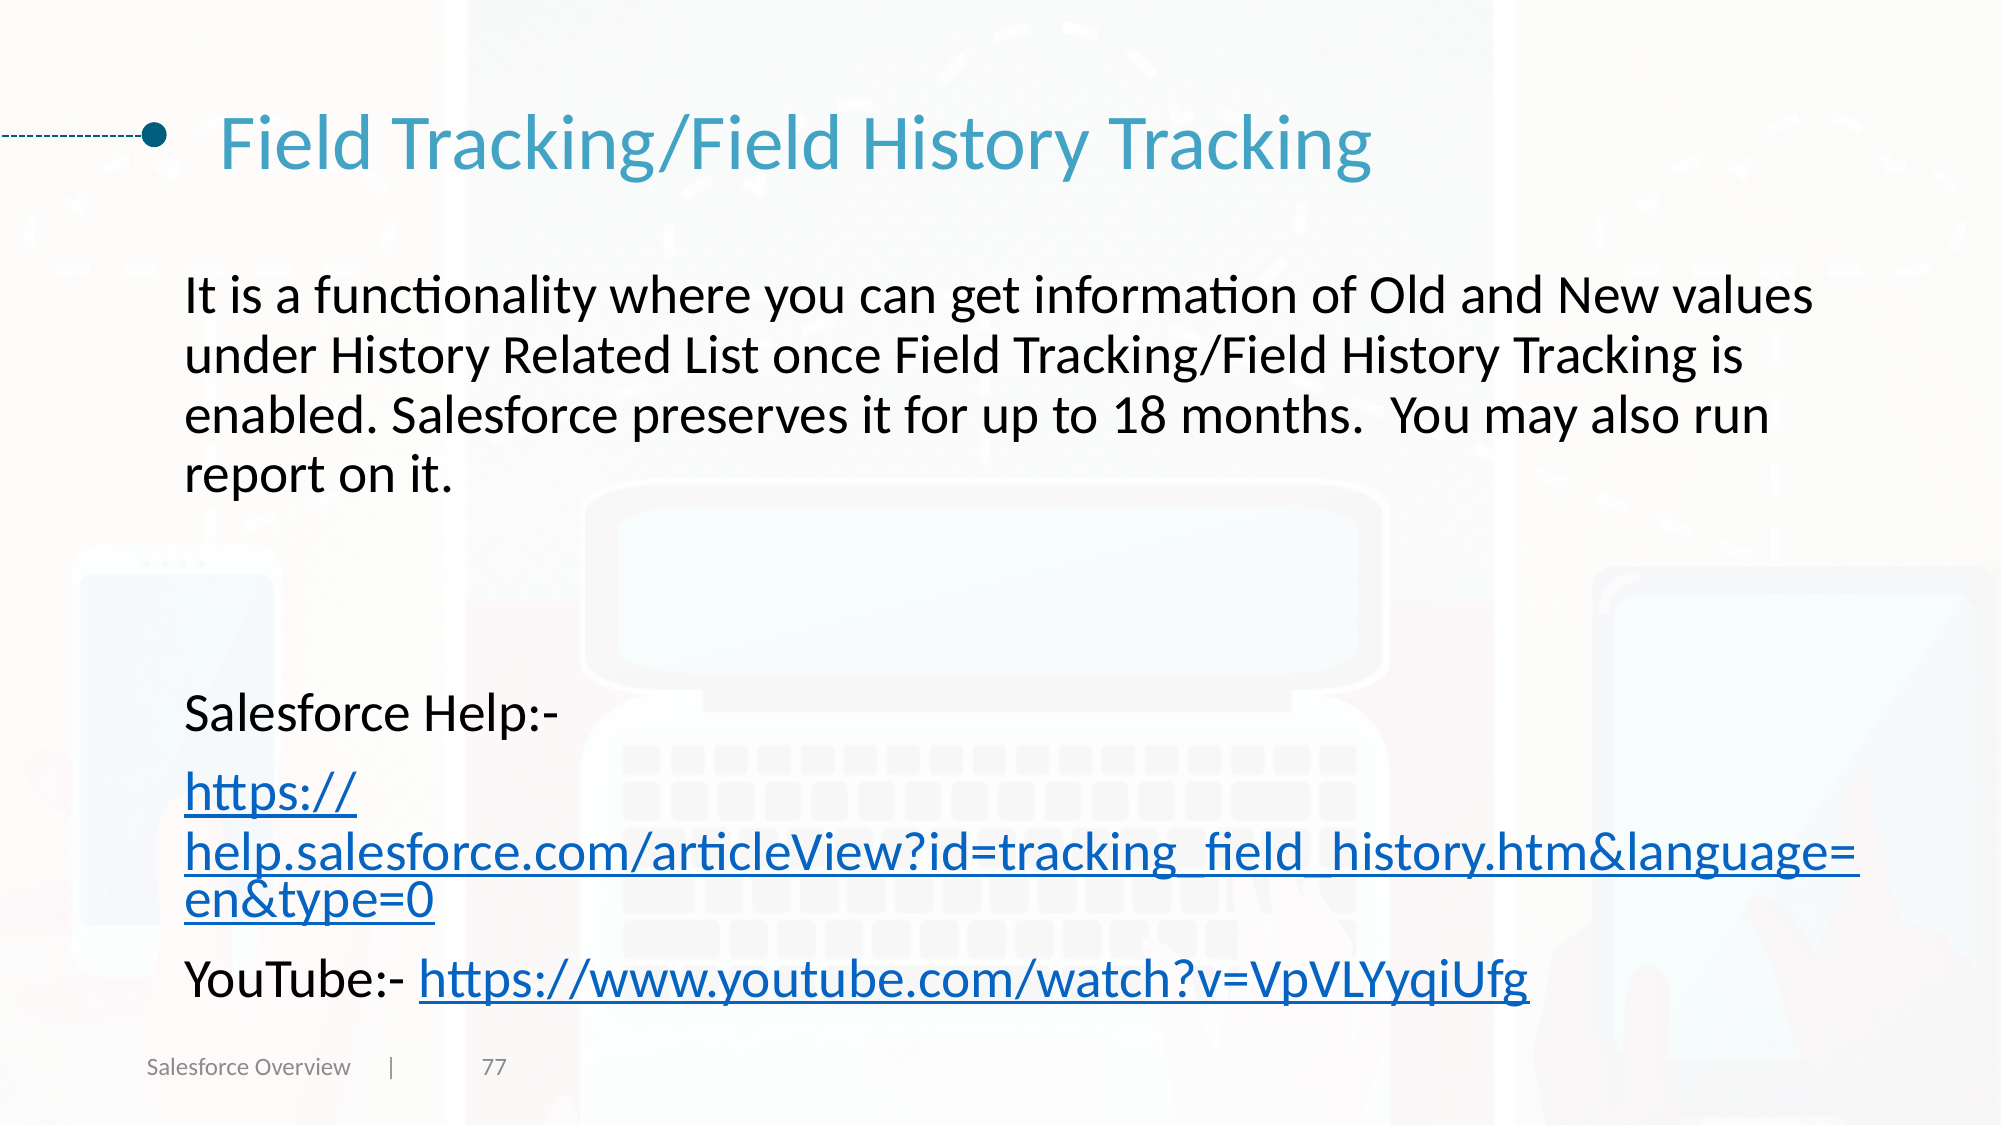

# Field Tracking/Field History Tracking
It is a functionality where you can get information of Old and New values under History Related List once Field Tracking/Field History Tracking is enabled. Salesforce preserves it for up to 18 months.  You may also run report on it.

Salesforce Help:-
https://help.salesforce.com/articleView?id=tracking_field_history.htm&language=en&type=0
YouTube:- https://www.youtube.com/watch?v=VpVLYyqiUfg

Salesforce Overview      |
77